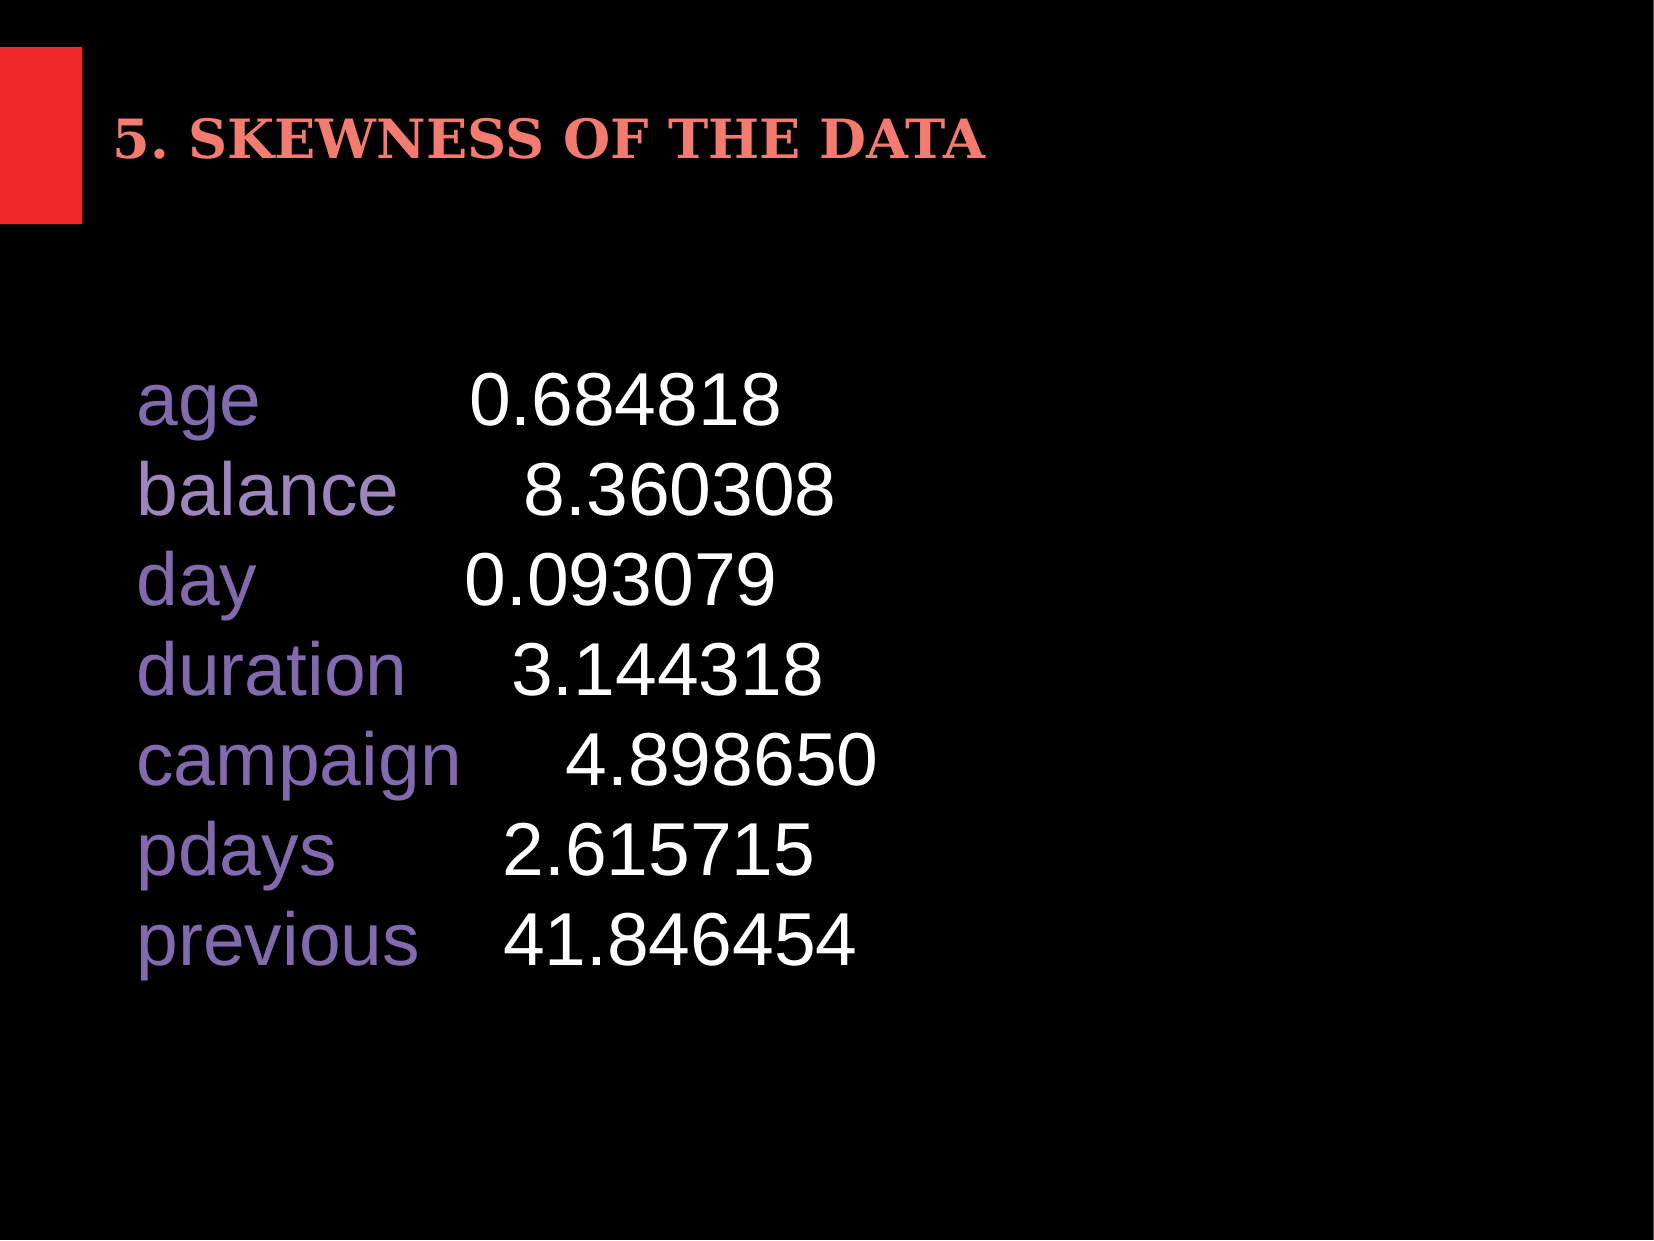

5. SKEWNESS OF THE DATA

age          0.684818
balance      8.360308
day          0.093079
duration     3.144318
campaign     4.898650
pdays        2.615715
previous    41.846454